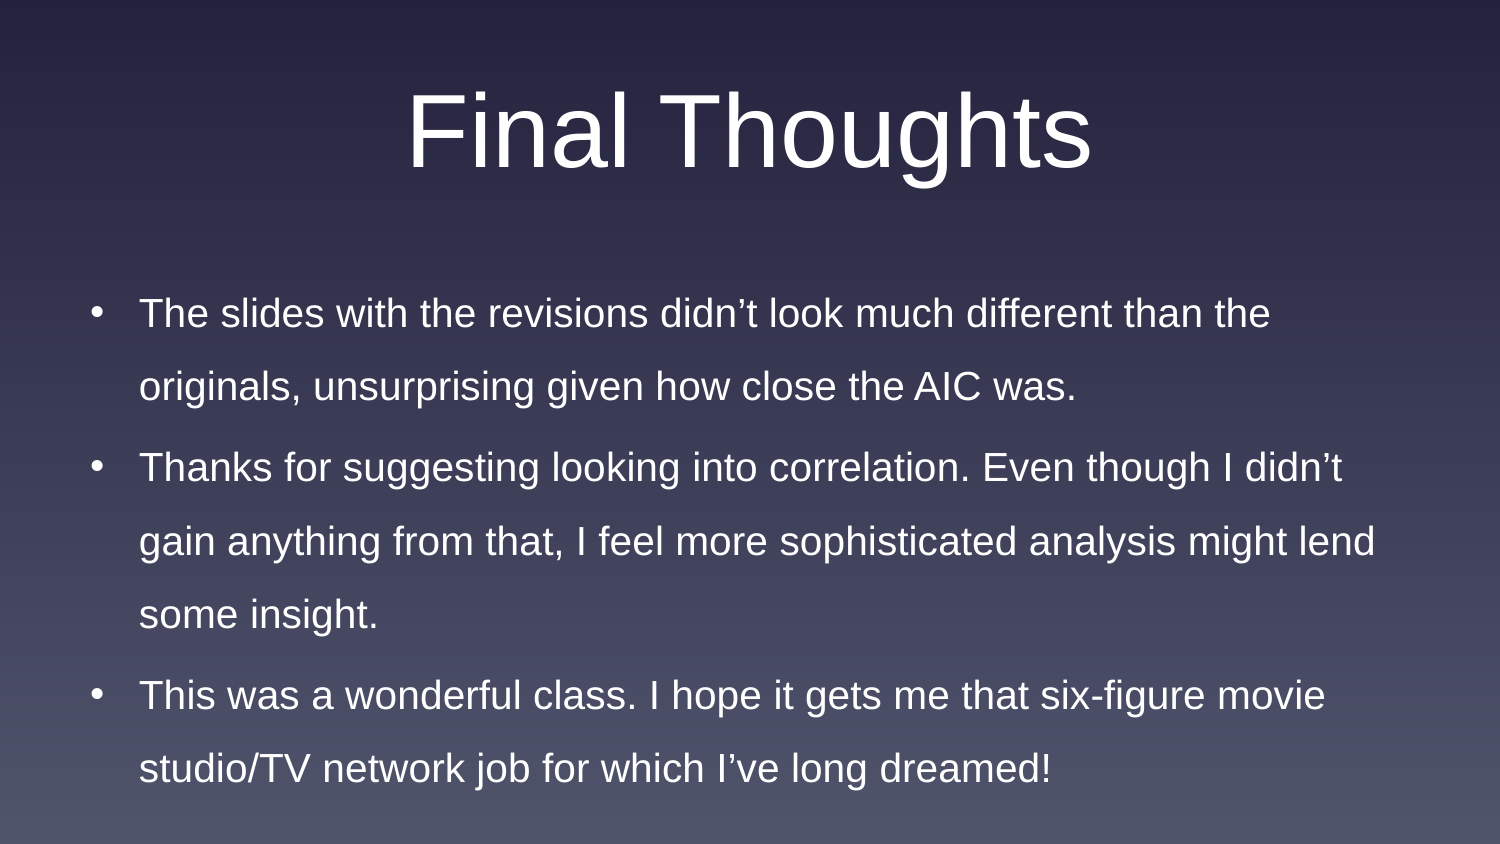

# Final Thoughts
The slides with the revisions didn’t look much different than the originals, unsurprising given how close the AIC was.
Thanks for suggesting looking into correlation. Even though I didn’t  gain anything from that, I feel more sophisticated analysis might lend some insight.
This was a wonderful class. I hope it gets me that six-figure movie studio/TV network job for which I’ve long dreamed!